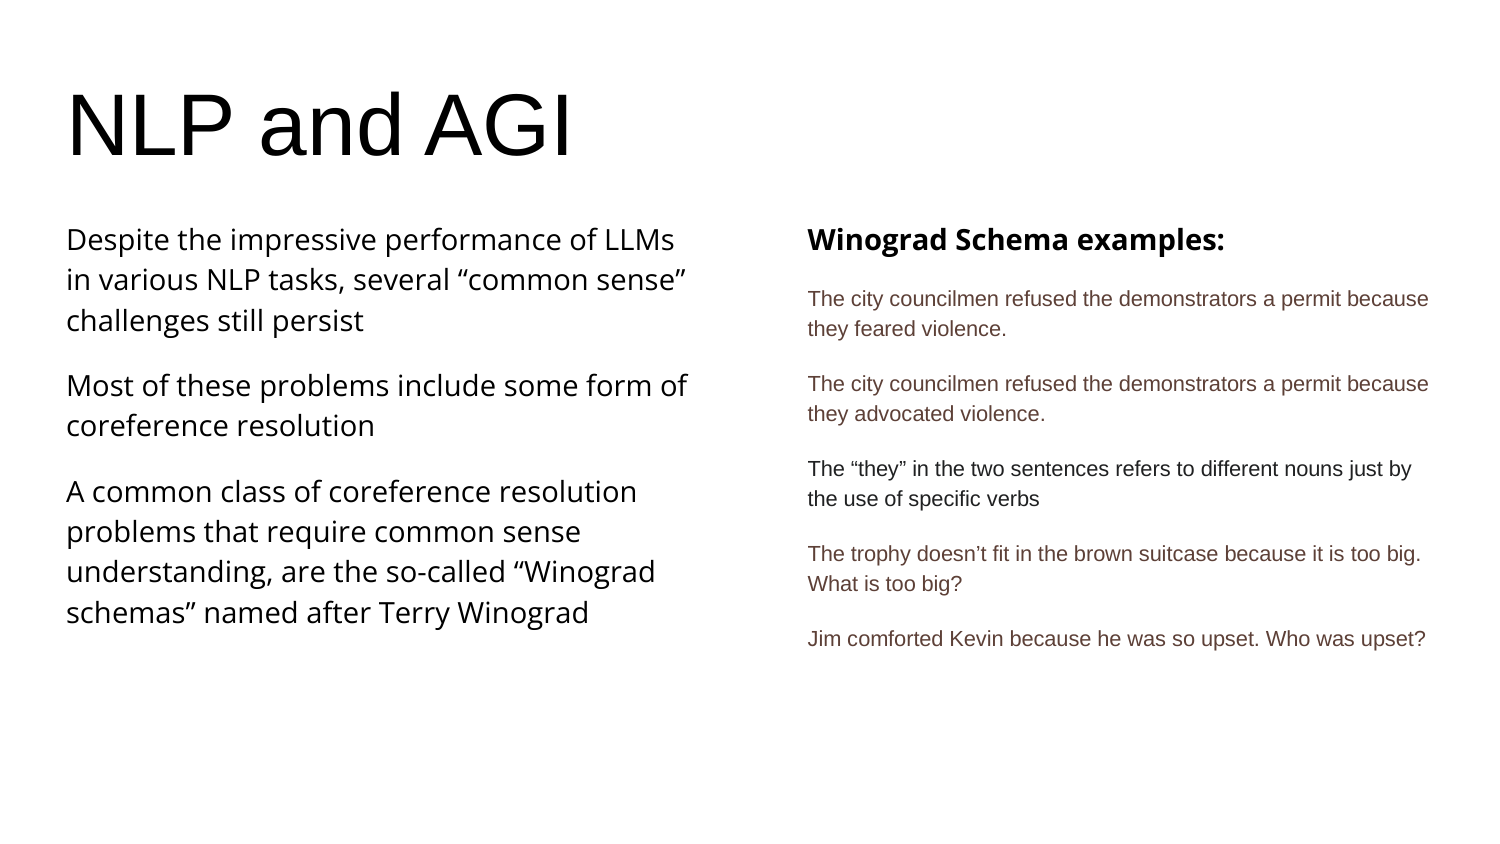

# NLP and AGI
Despite the impressive performance of LLMs in various NLP tasks, several “common sense” challenges still persist
Most of these problems include some form of coreference resolution
A common class of coreference resolution problems that require common sense understanding, are the so-called “Winograd schemas” named after Terry Winograd
Winograd Schema examples:
The city councilmen refused the demonstrators a permit because they feared violence.
The city councilmen refused the demonstrators a permit because they advocated violence.
The “they” in the two sentences refers to different nouns just by the use of specific verbs
The trophy doesn’t fit in the brown suitcase because it is too big. What is too big?
Jim comforted Kevin because he was so upset. Who was upset?